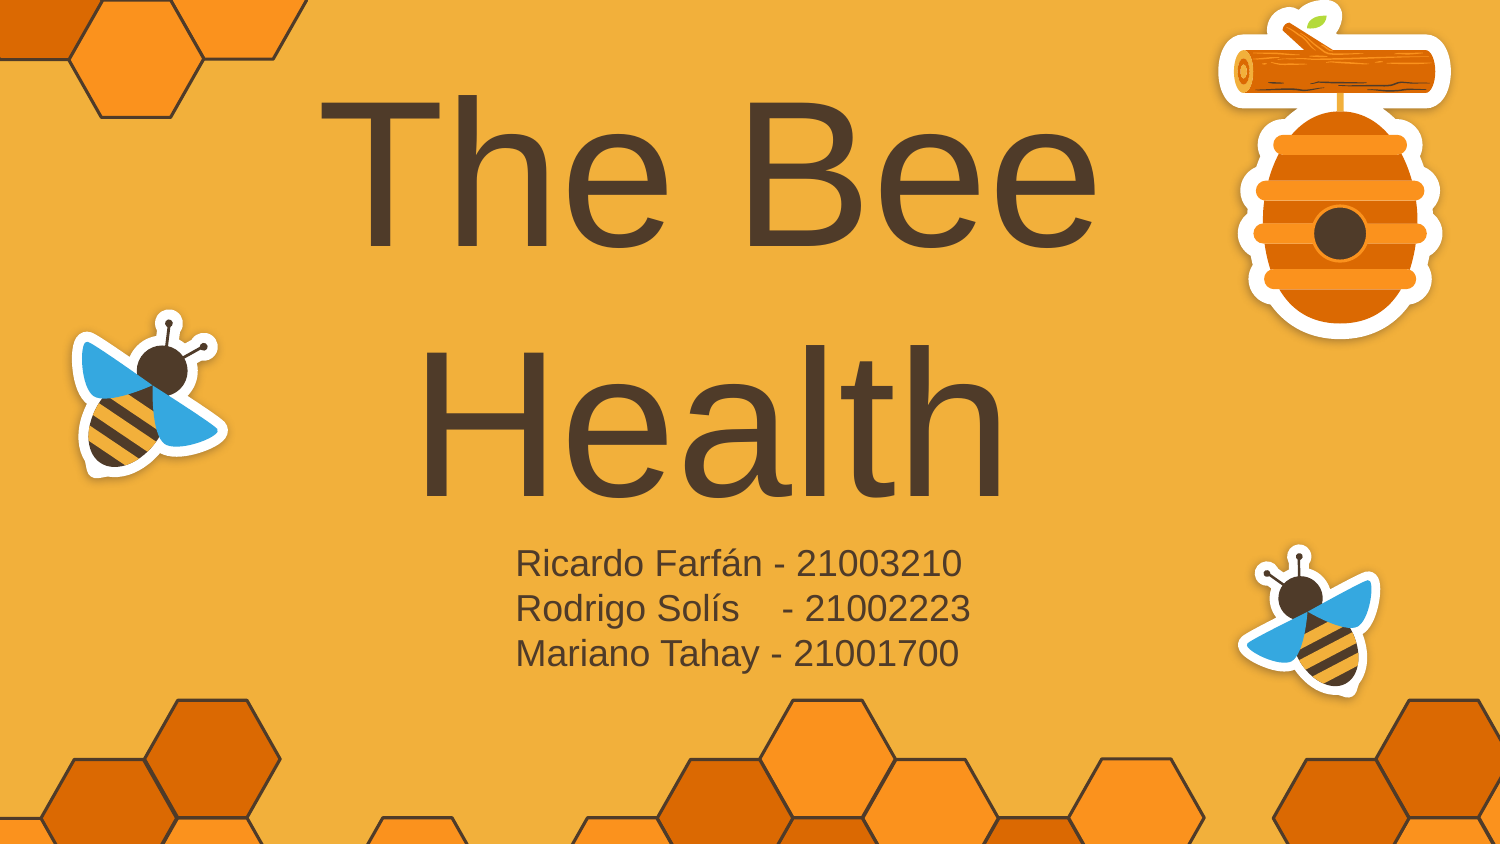

# The Bee Health

Ricardo Farfán - 21003210
Rodrigo Solís    - 21002223
Mariano Tahay - 21001700